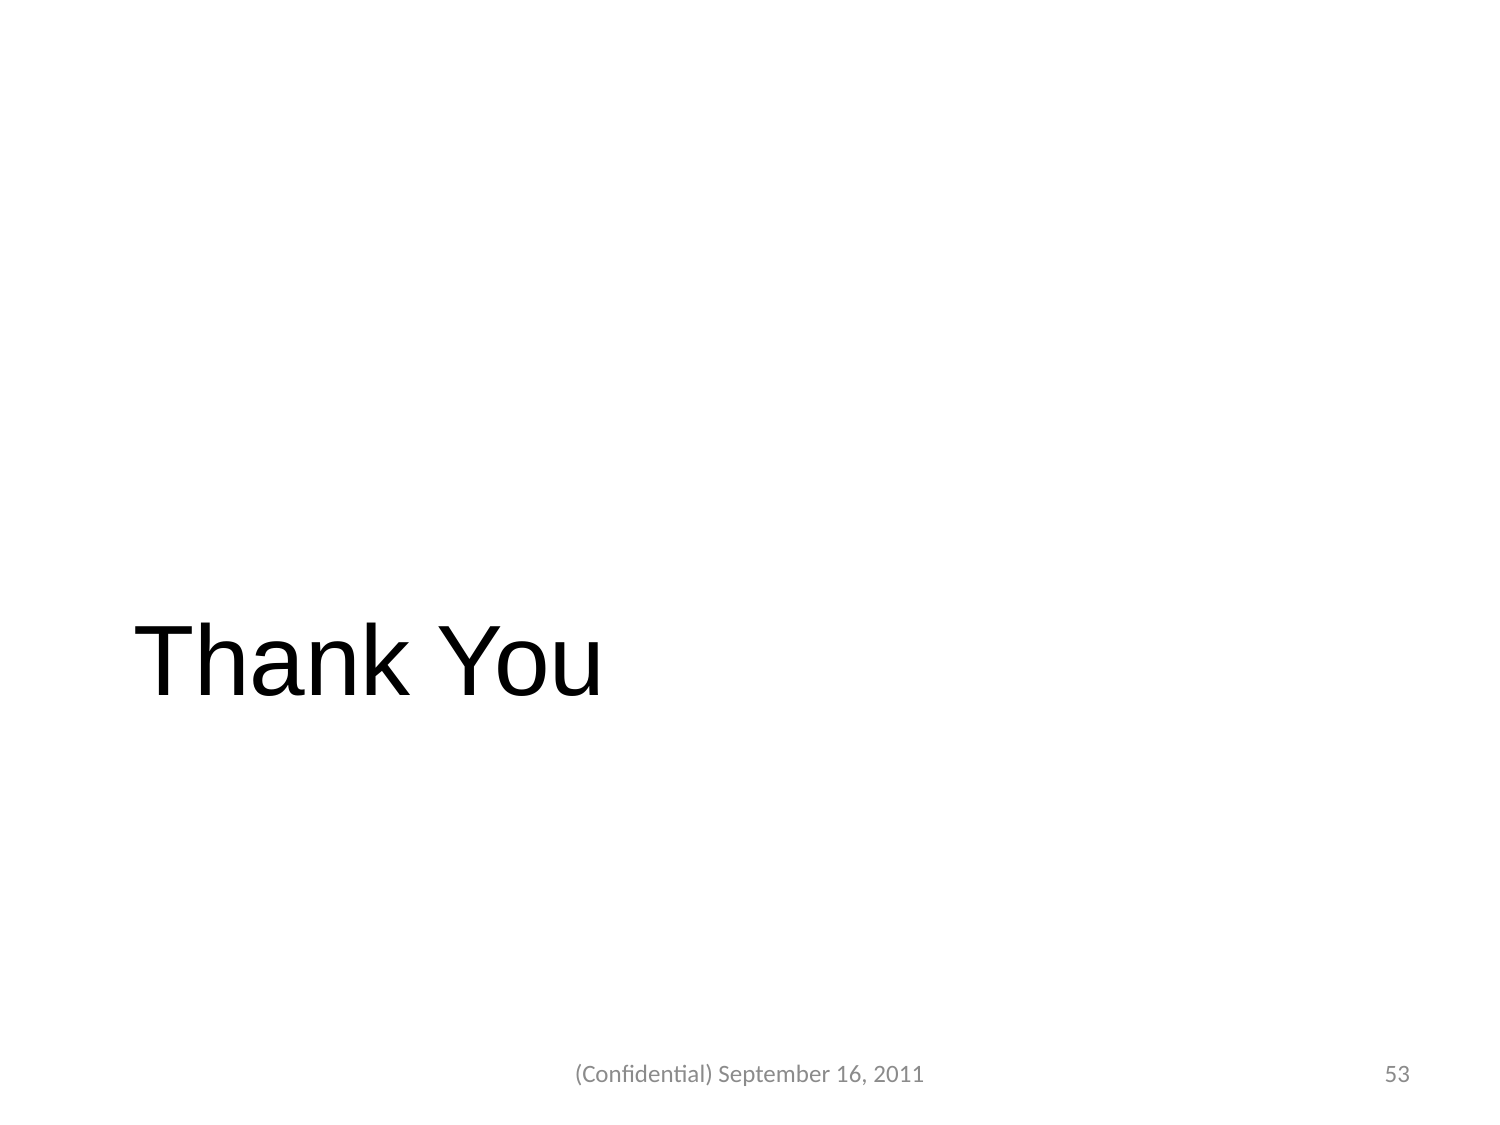

Thank You
(Confidential) September 16, 2011
53